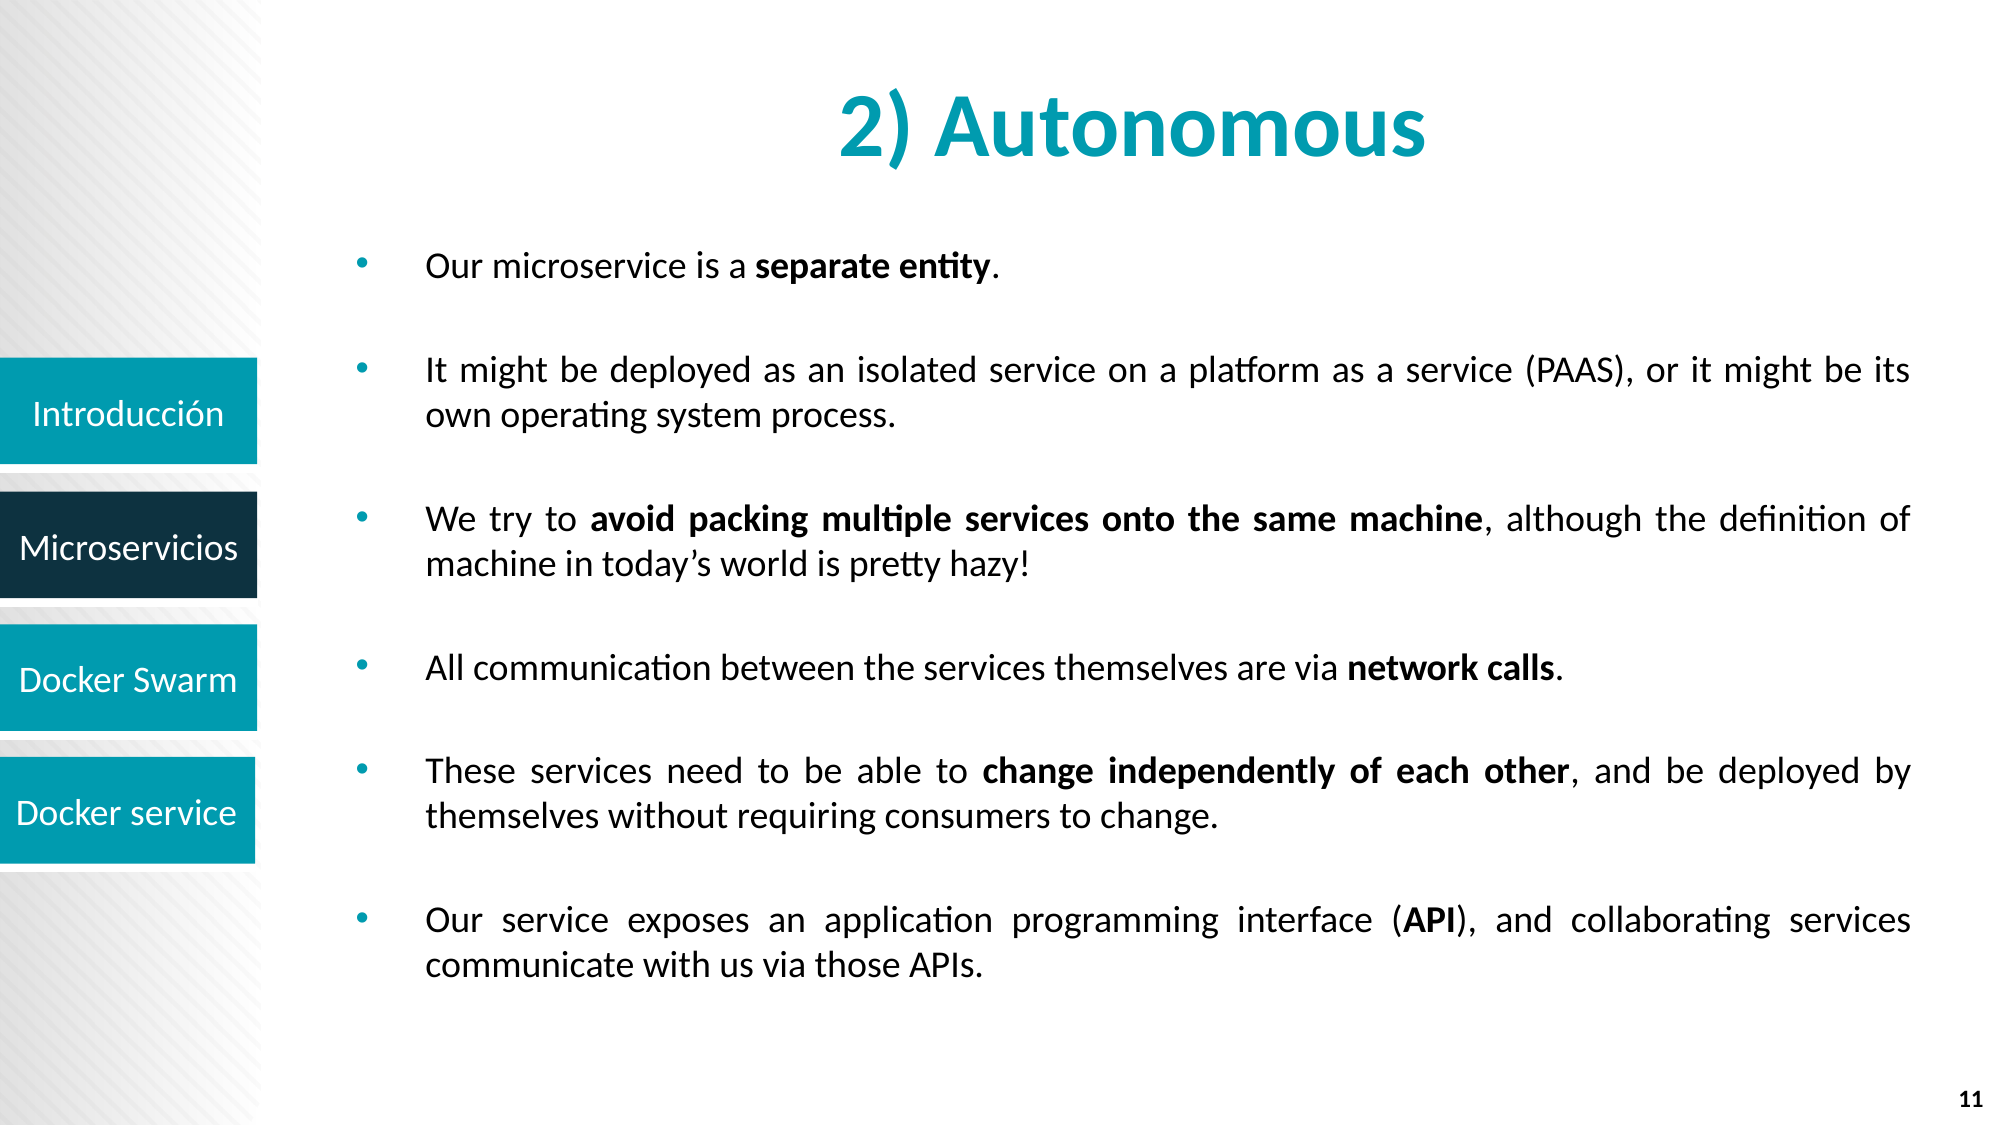

# 2) Autonomous
Our microservice is a separate entity.

It might be deployed as an isolated service on a platform as a service (PAAS), or it might be its own operating system process.

We try to avoid packing multiple services onto the same machine, although the definition of machine in today’s world is pretty hazy!

All communication between the services themselves are via network calls.

These services need to be able to change independently of each other, and be deployed by themselves without requiring consumers to change.

Our service exposes an application programming interface (API), and collaborating services communicate with us via those APIs.
11